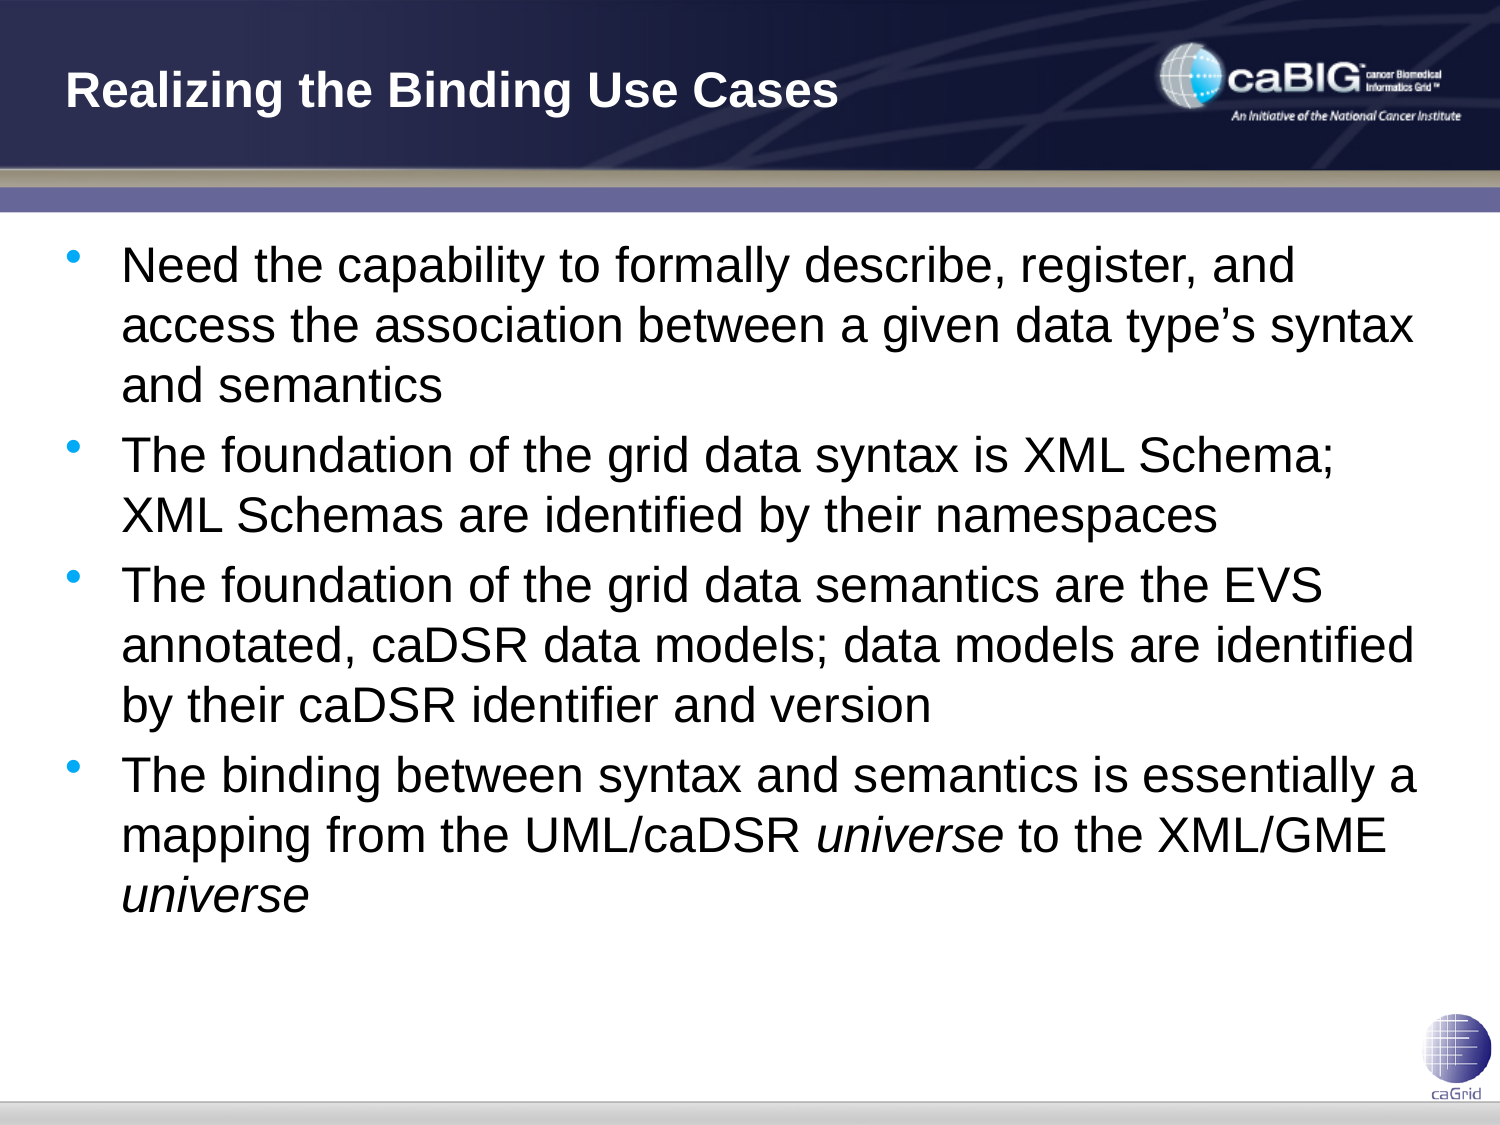

# Realizing the Binding Use Cases
Need the capability to formally describe, register, and access the association between a given data type’s syntax and semantics
The foundation of the grid data syntax is XML Schema; XML Schemas are identified by their namespaces
The foundation of the grid data semantics are the EVS annotated, caDSR data models; data models are identified by their caDSR identifier and version
The binding between syntax and semantics is essentially a mapping from the UML/caDSR universe to the XML/GME universe